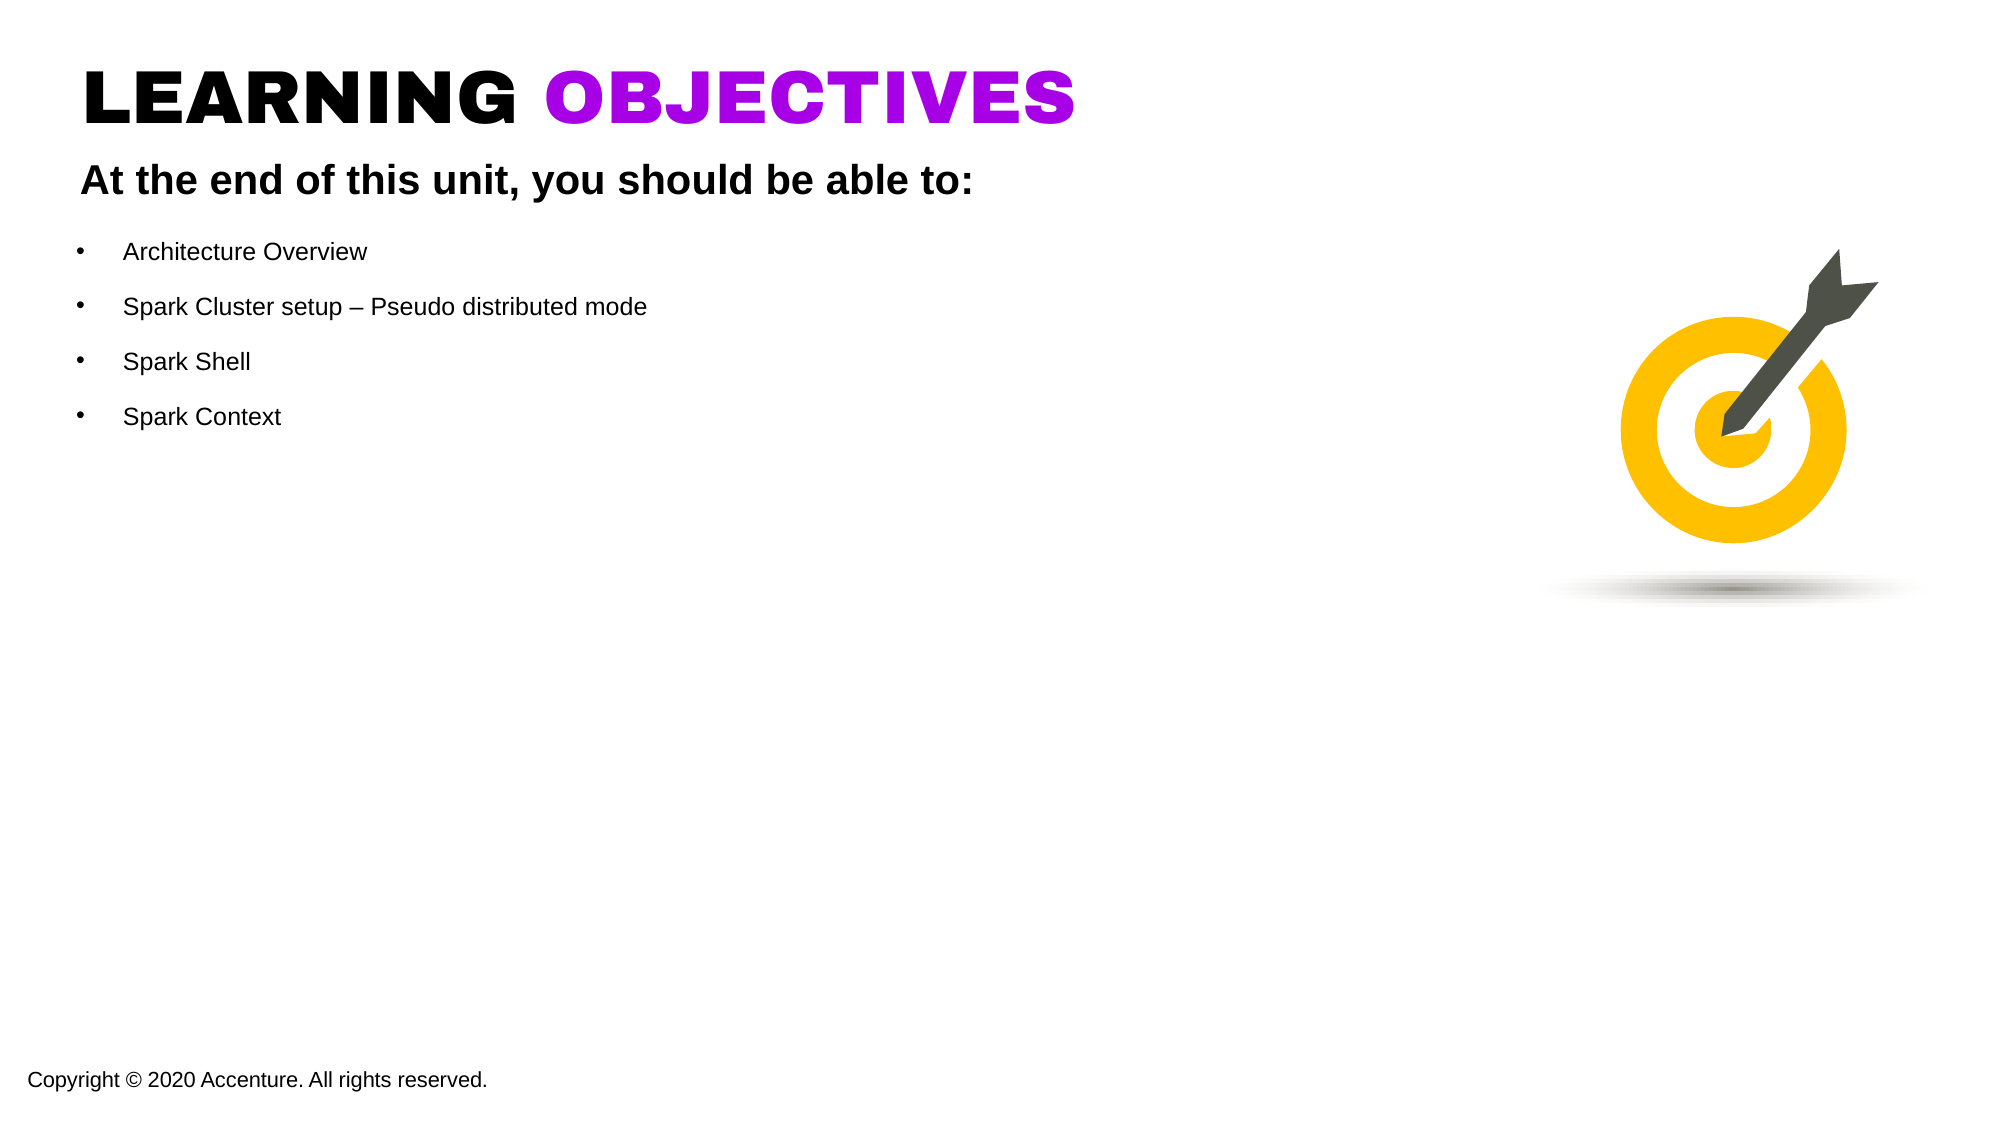

Architecture Overview
Spark Cluster setup – Pseudo distributed mode
Spark Shell
Spark Context